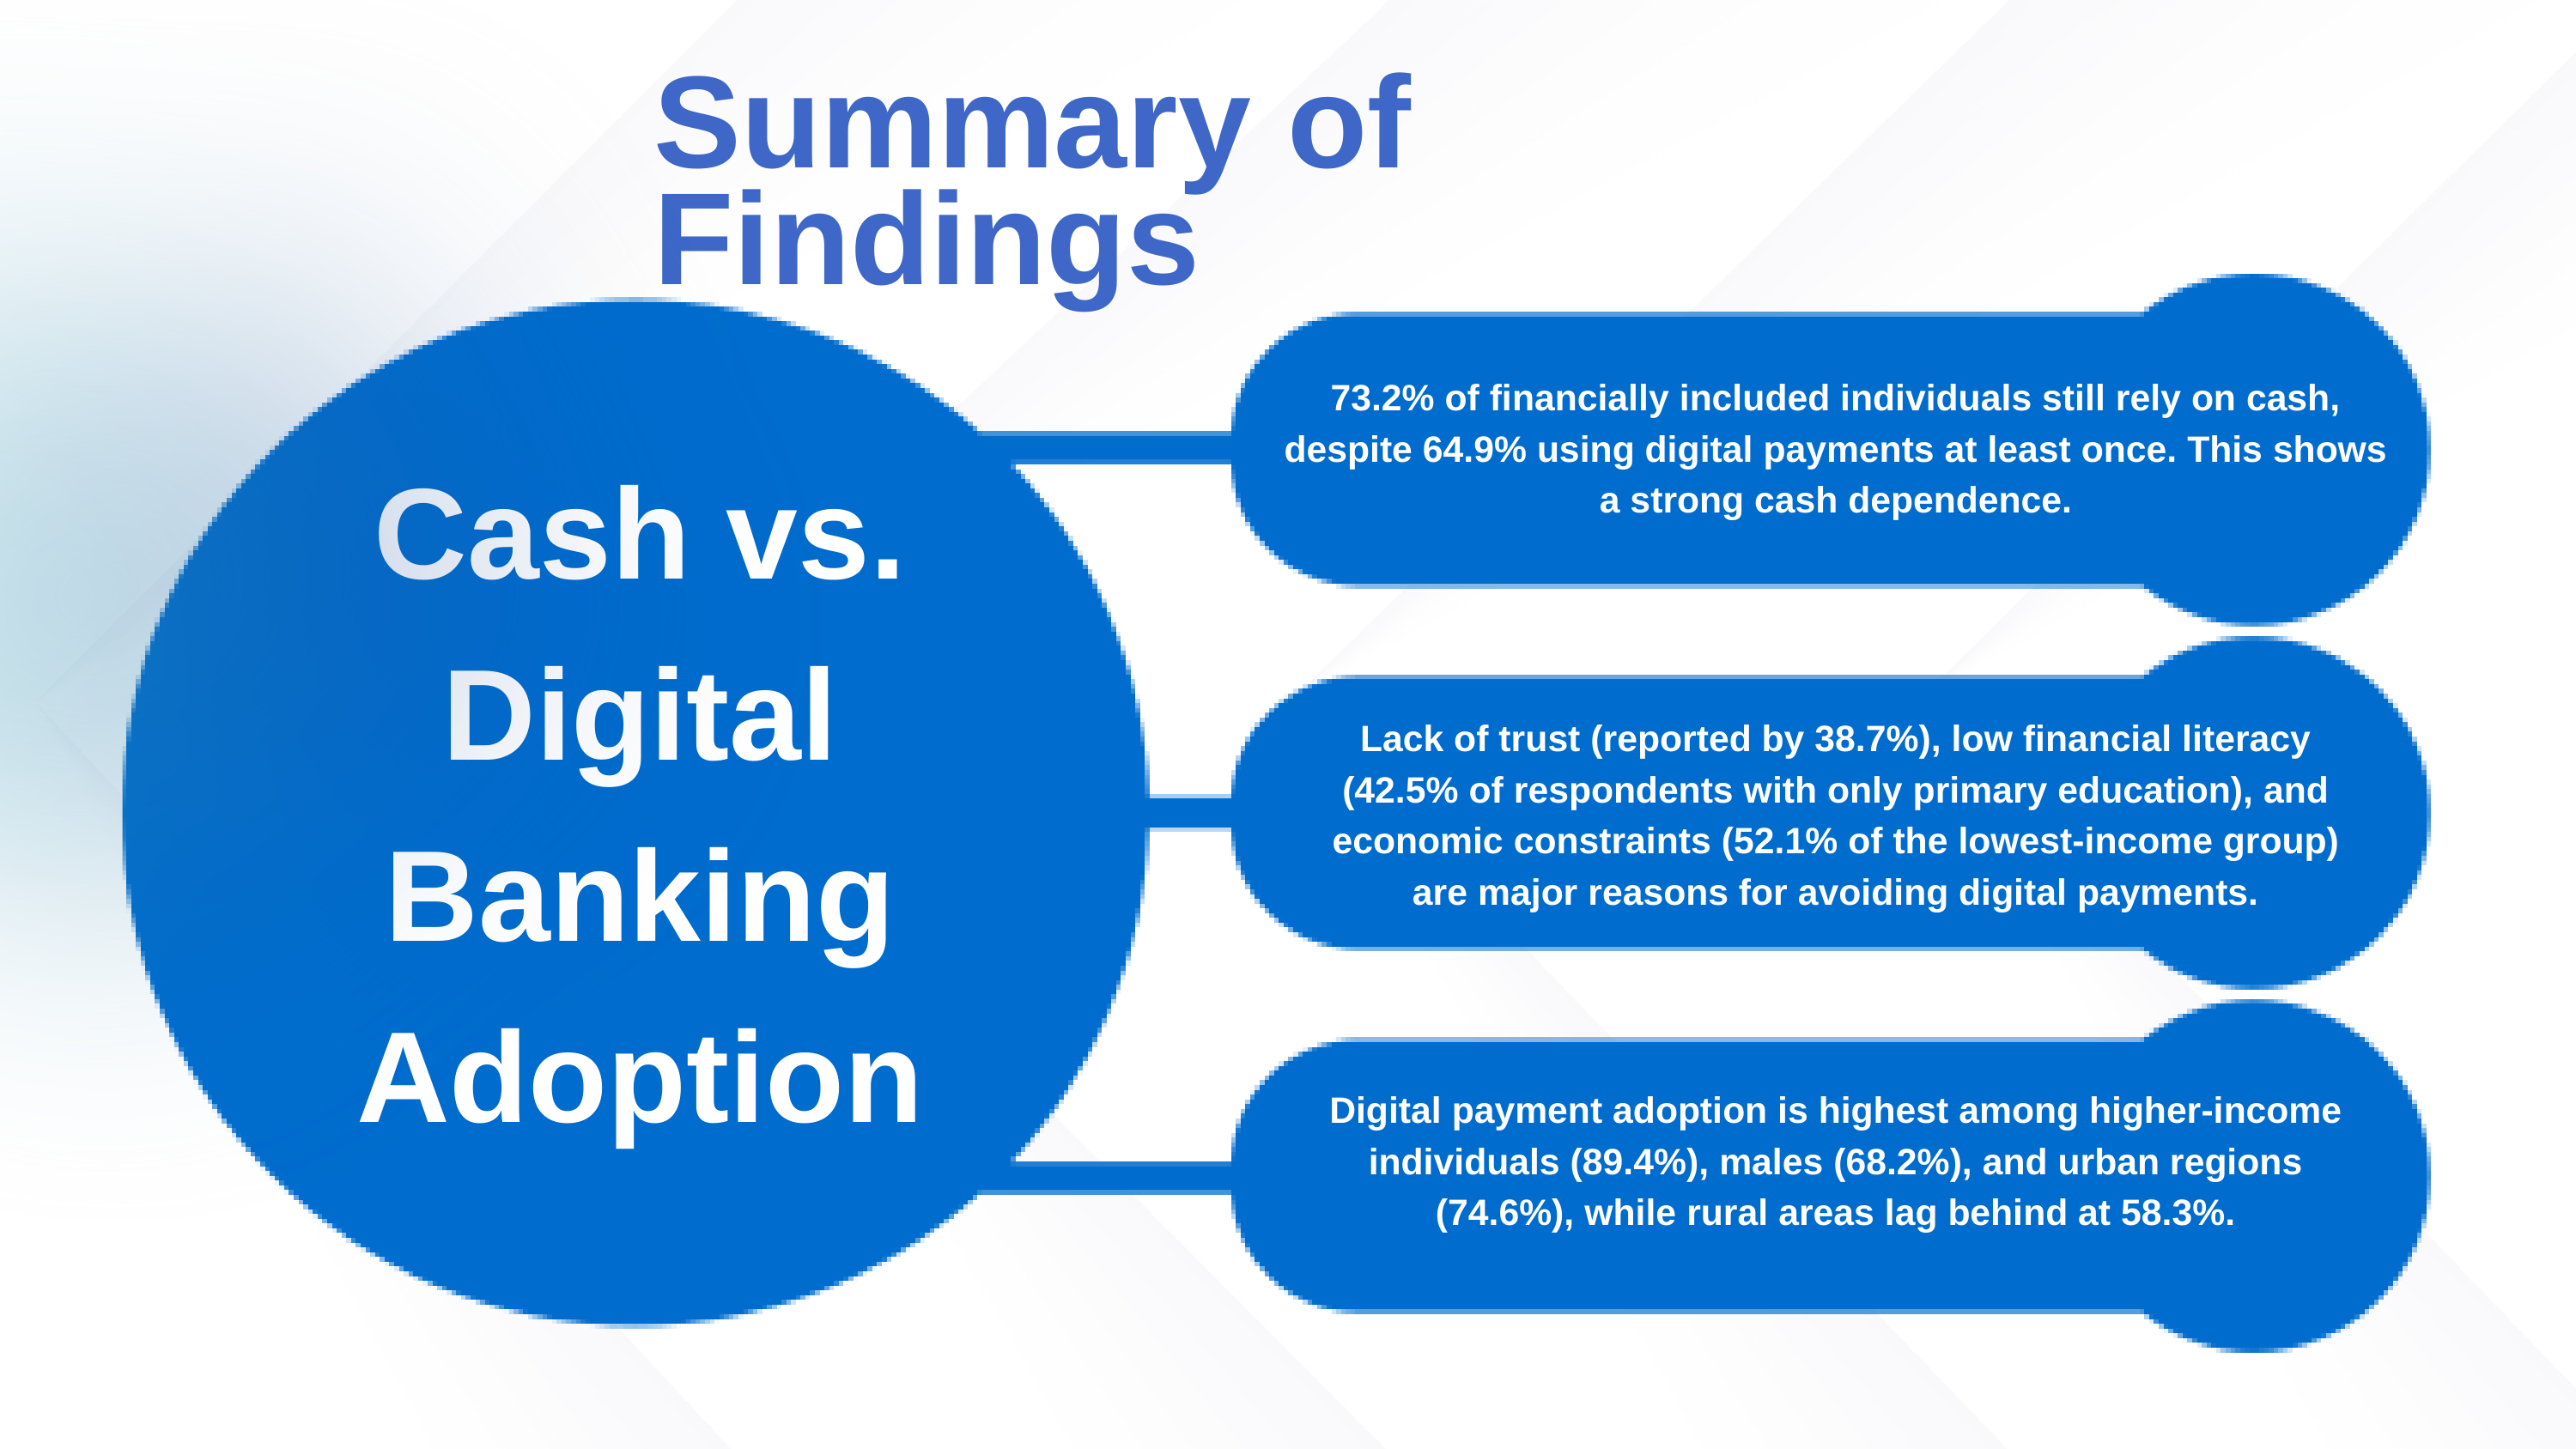

Summary of Findings

73.2% of financially included individuals still rely on cash, despite 64.9% using digital payments at least once. This shows a strong cash dependence.
Cash vs. Digital Banking Adoption
Lack of trust (reported by 38.7%), low financial literacy (42.5% of respondents with only primary education), and economic constraints (52.1% of the lowest-income group) are major reasons for avoiding digital payments.

Digital payment adoption is highest among higher-income individuals (89.4%), males (68.2%), and urban regions (74.6%), while rural areas lag behind at 58.3%.